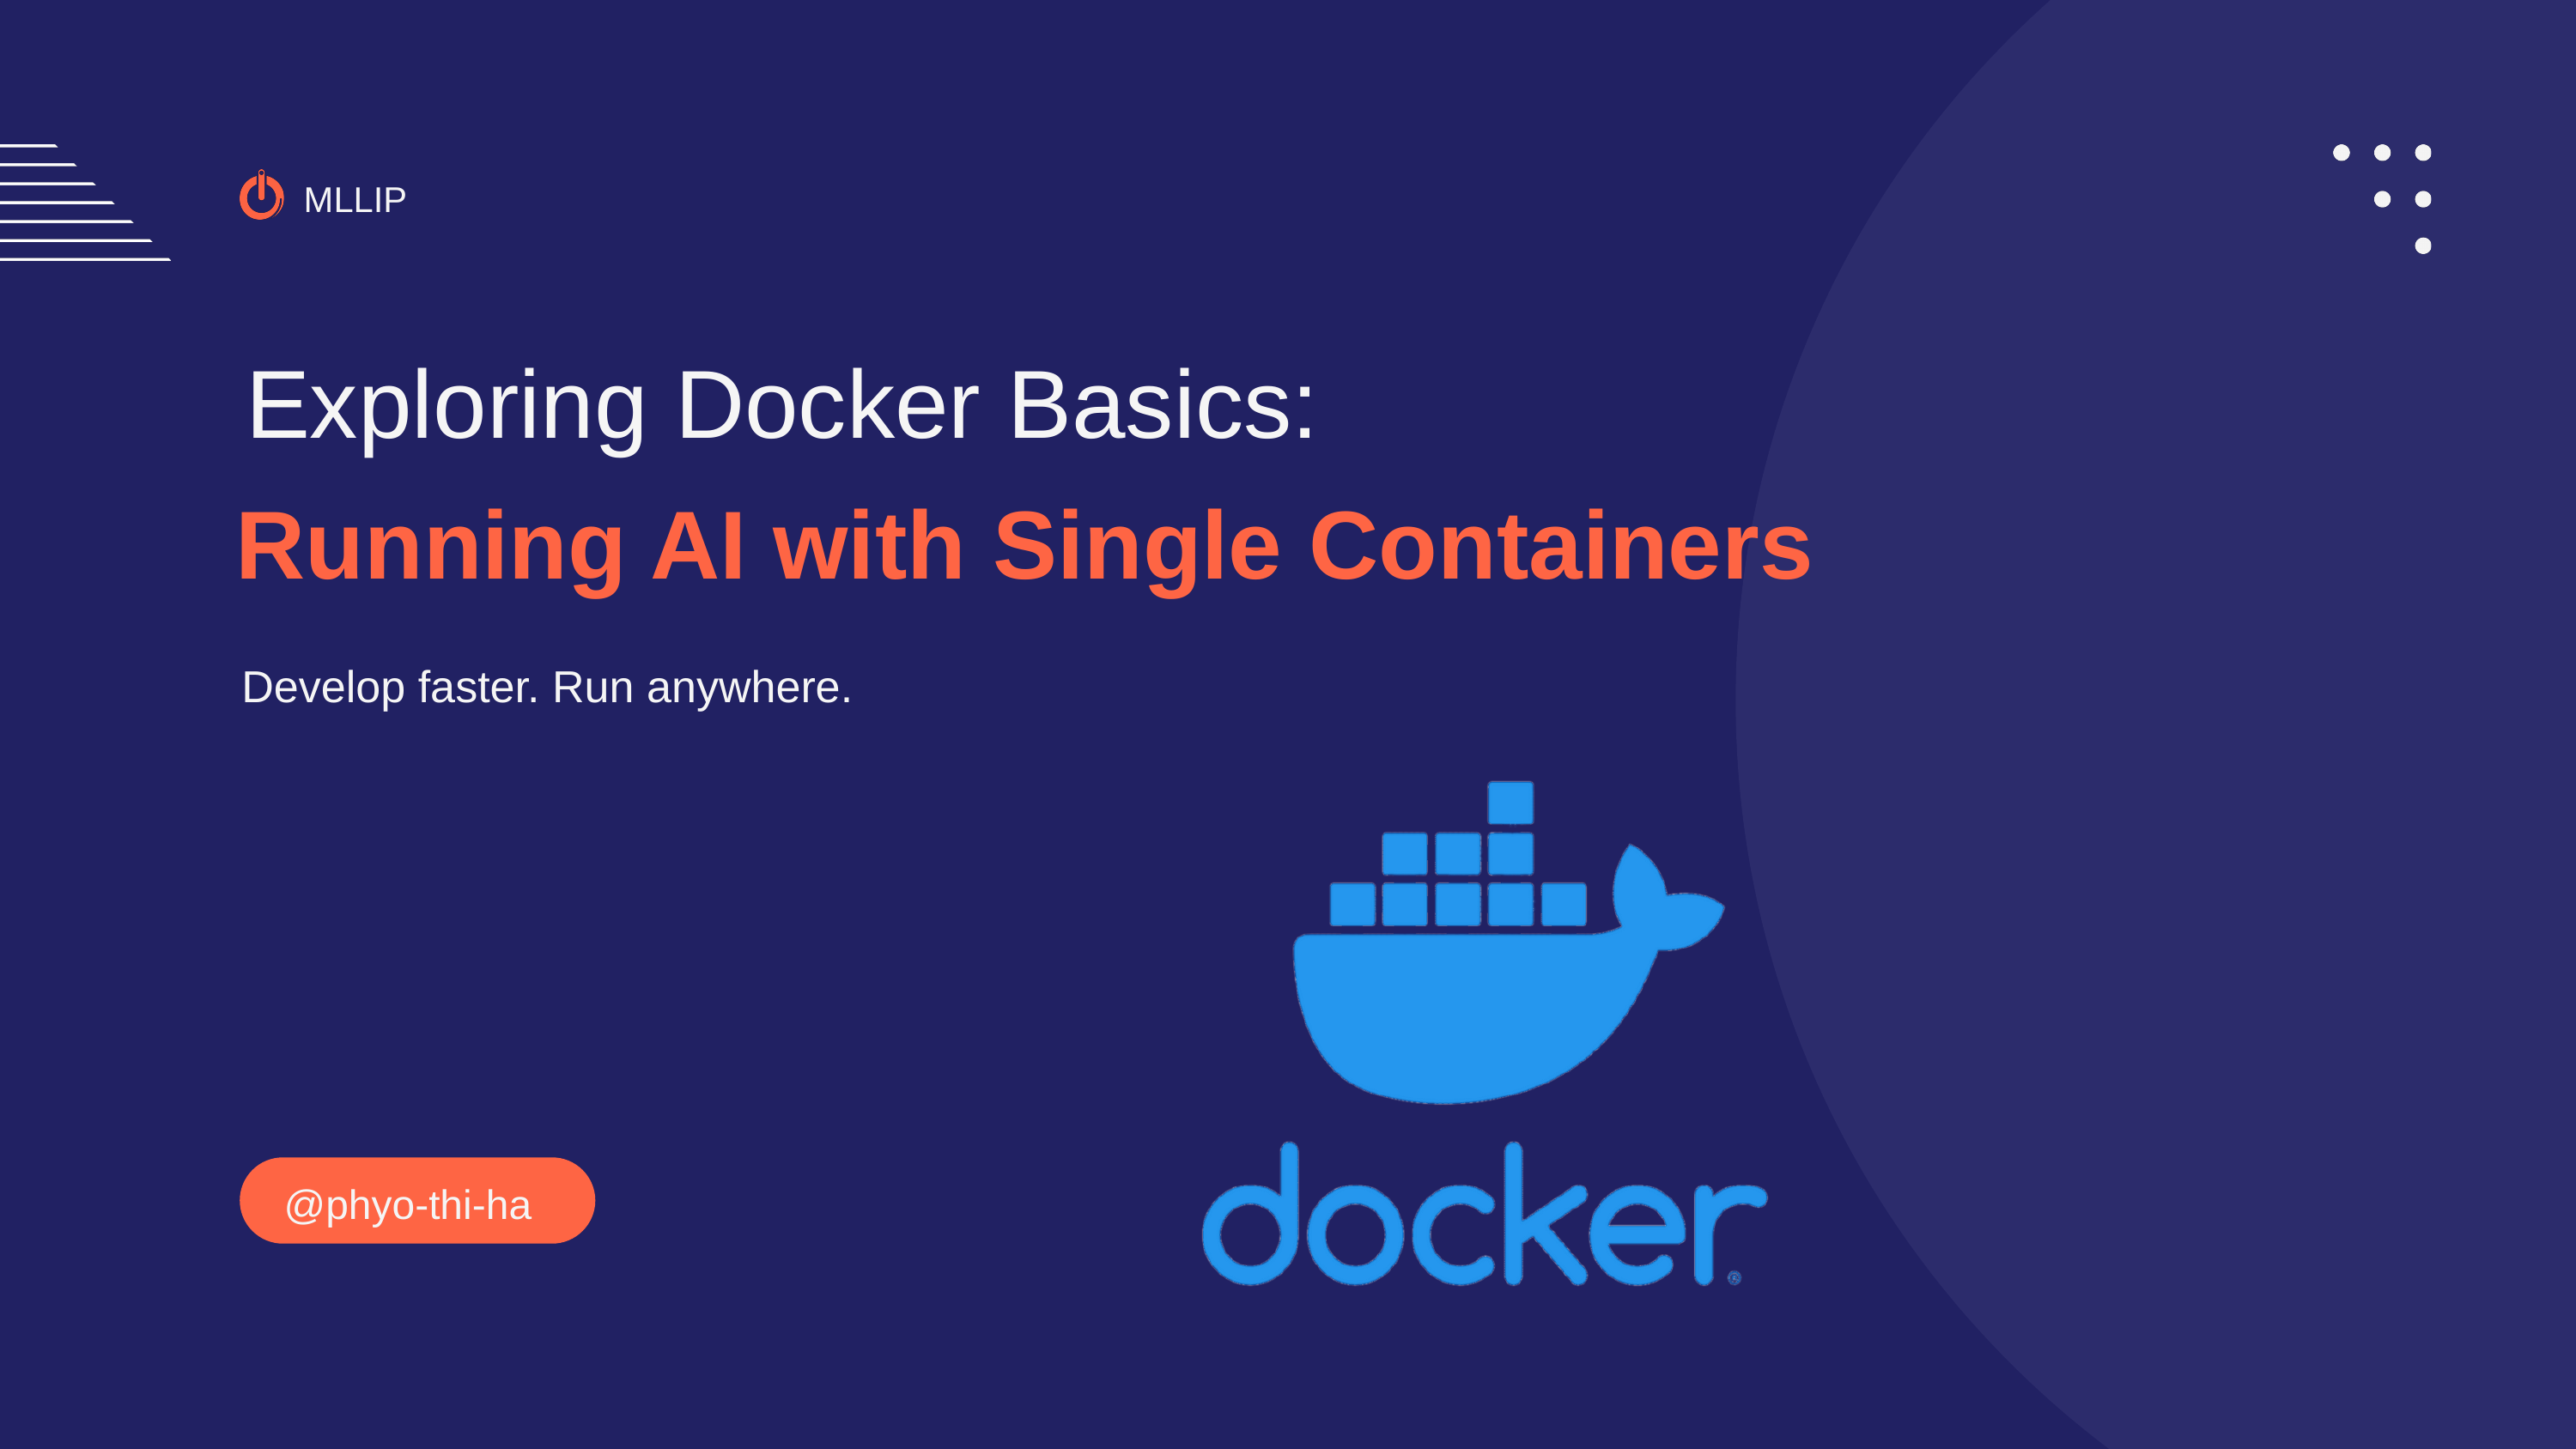

MLLIP
Exploring Docker Basics:
Running AI with Single Containers
Develop faster. Run anywhere.

@phyo-thi-ha